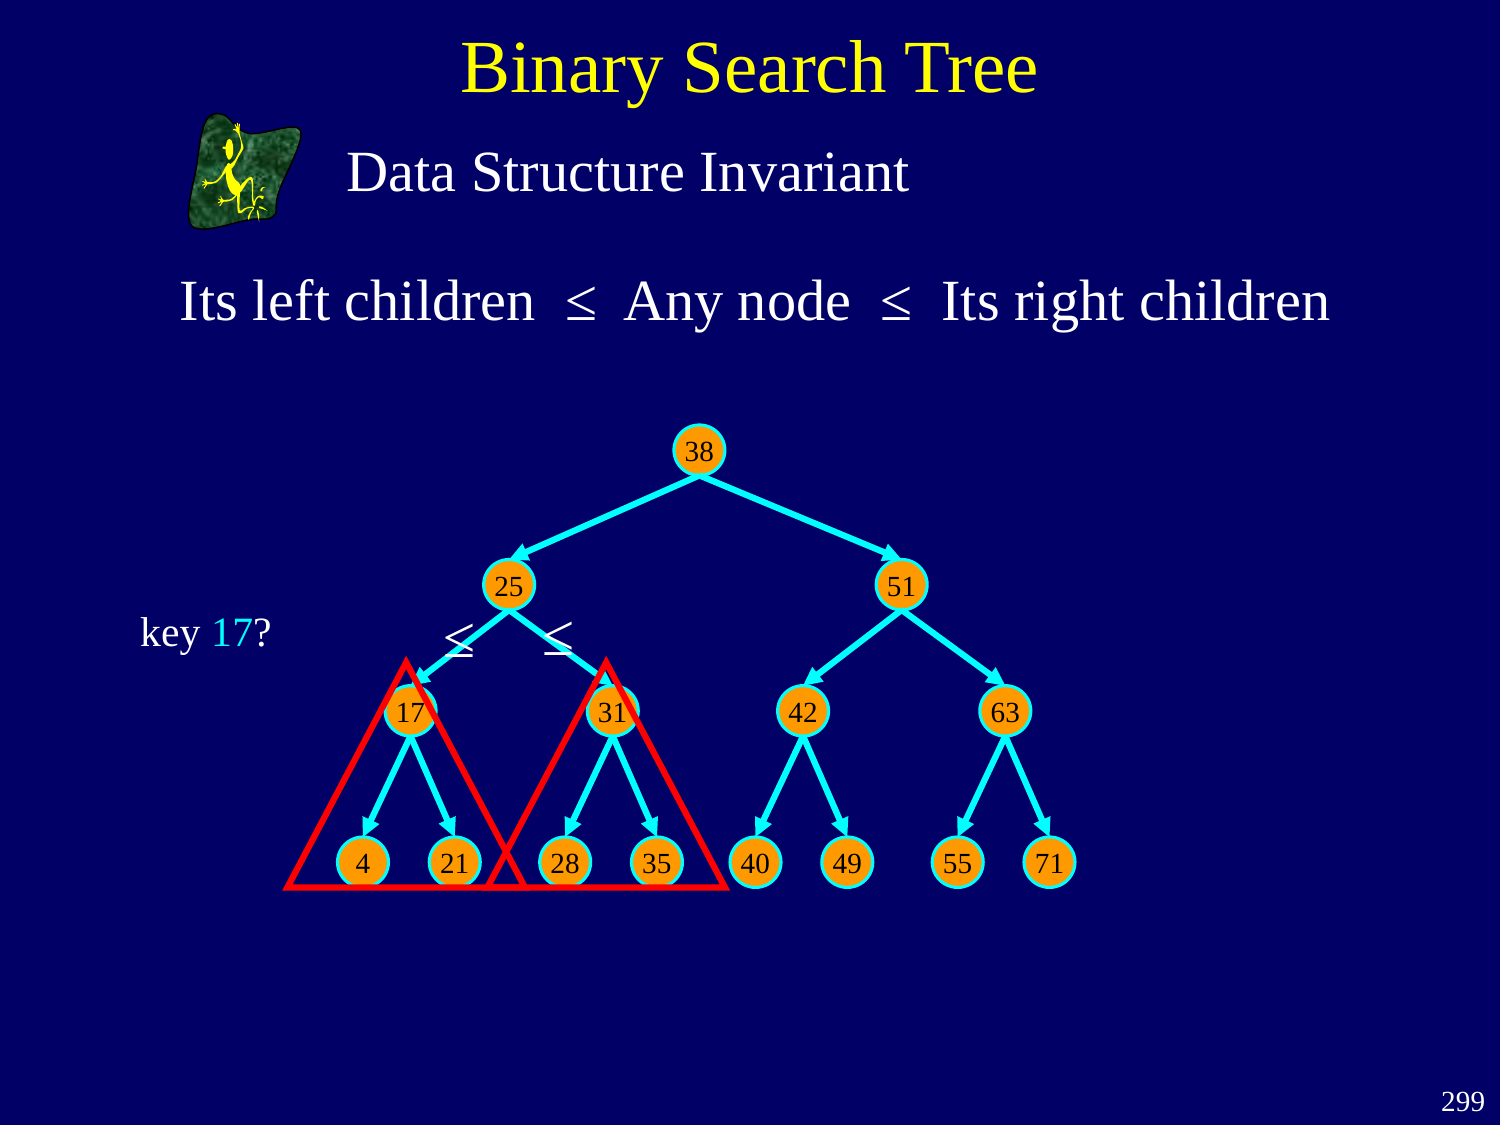

# Binary Search Tree

Data Structure Invariant
Its left children  ≤  Any node  ≤  Its right children
38
25
51
17
31
42
63
4
21
28
35
40
49
55
71
≤
≤

key 17?